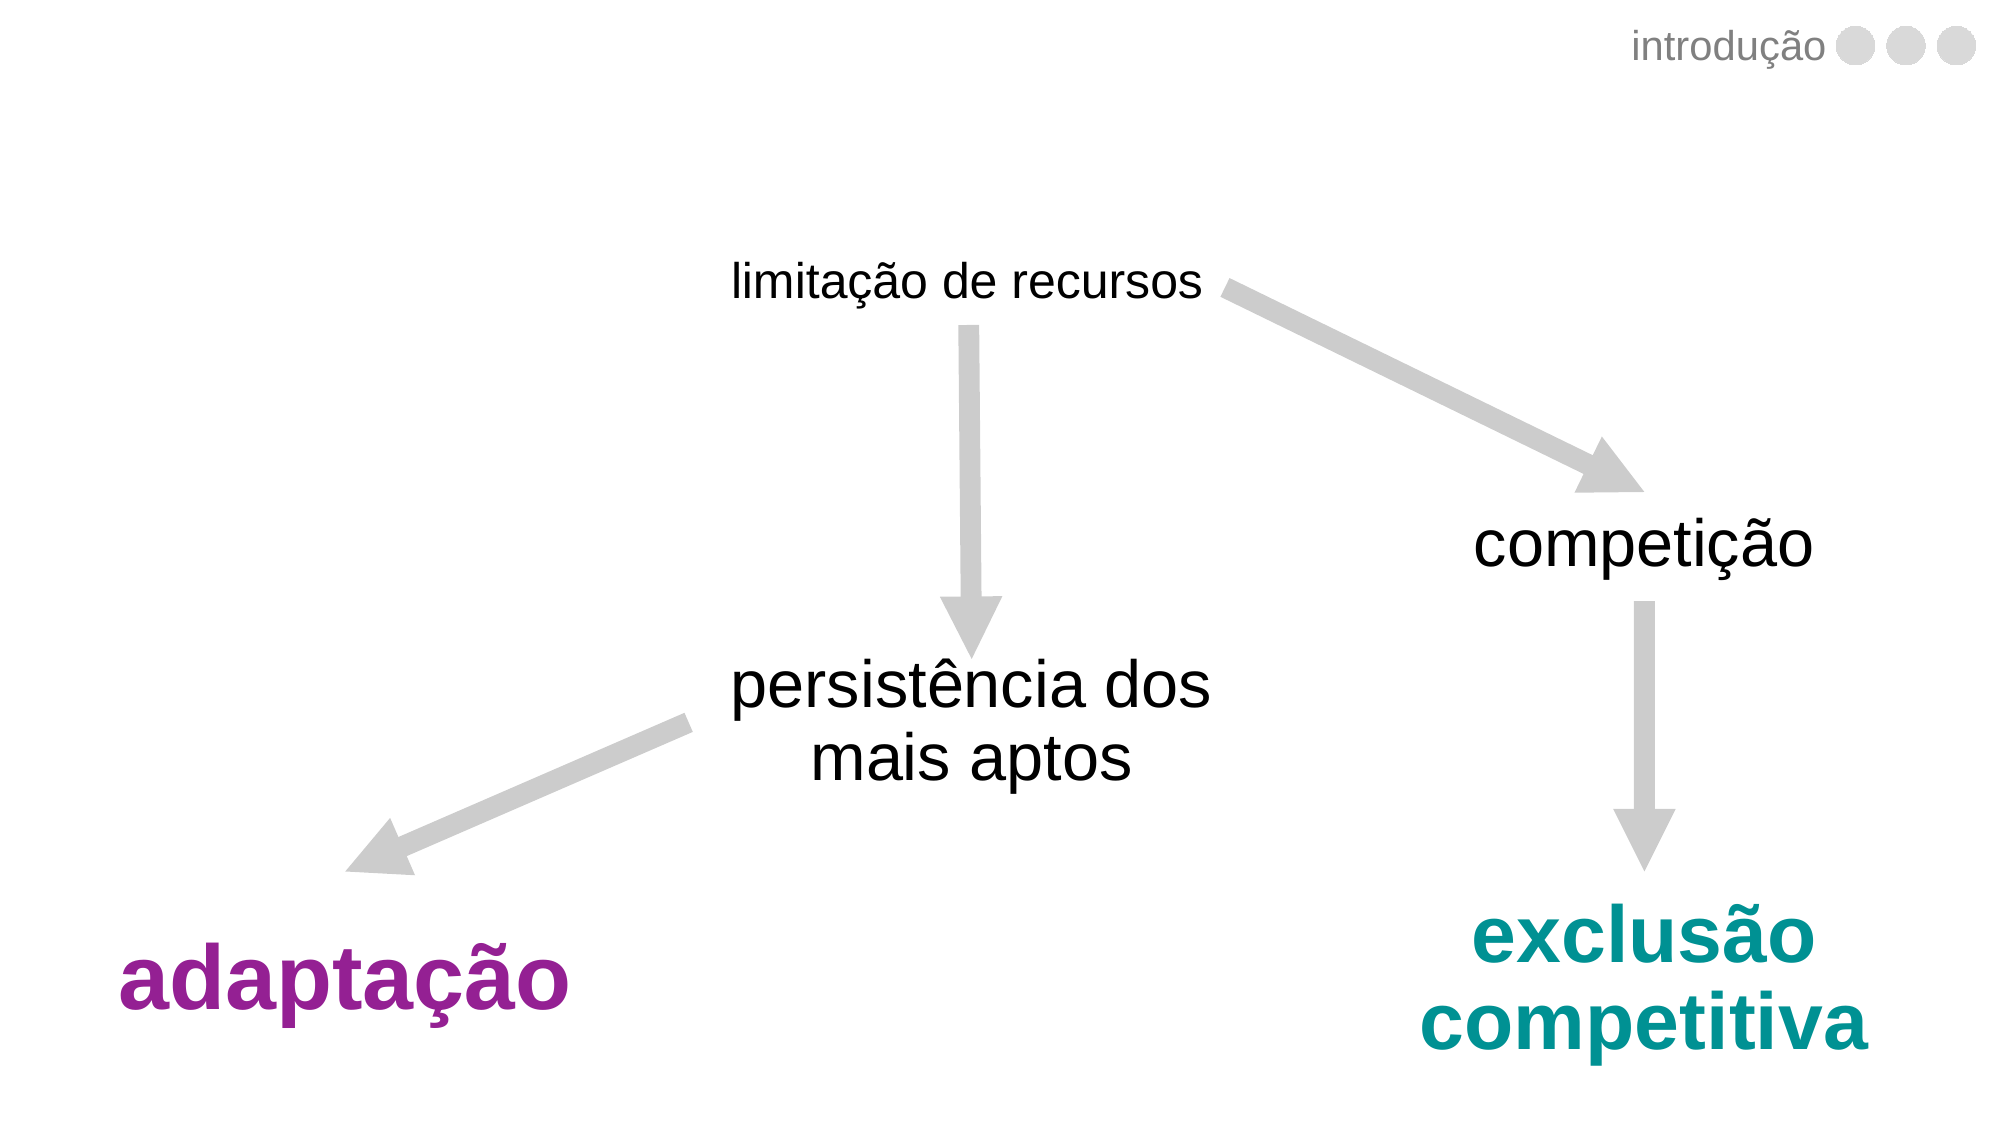

introdução

limitação de recursos
competição
persistência dos mais aptos
adaptação
exclusão competitiva